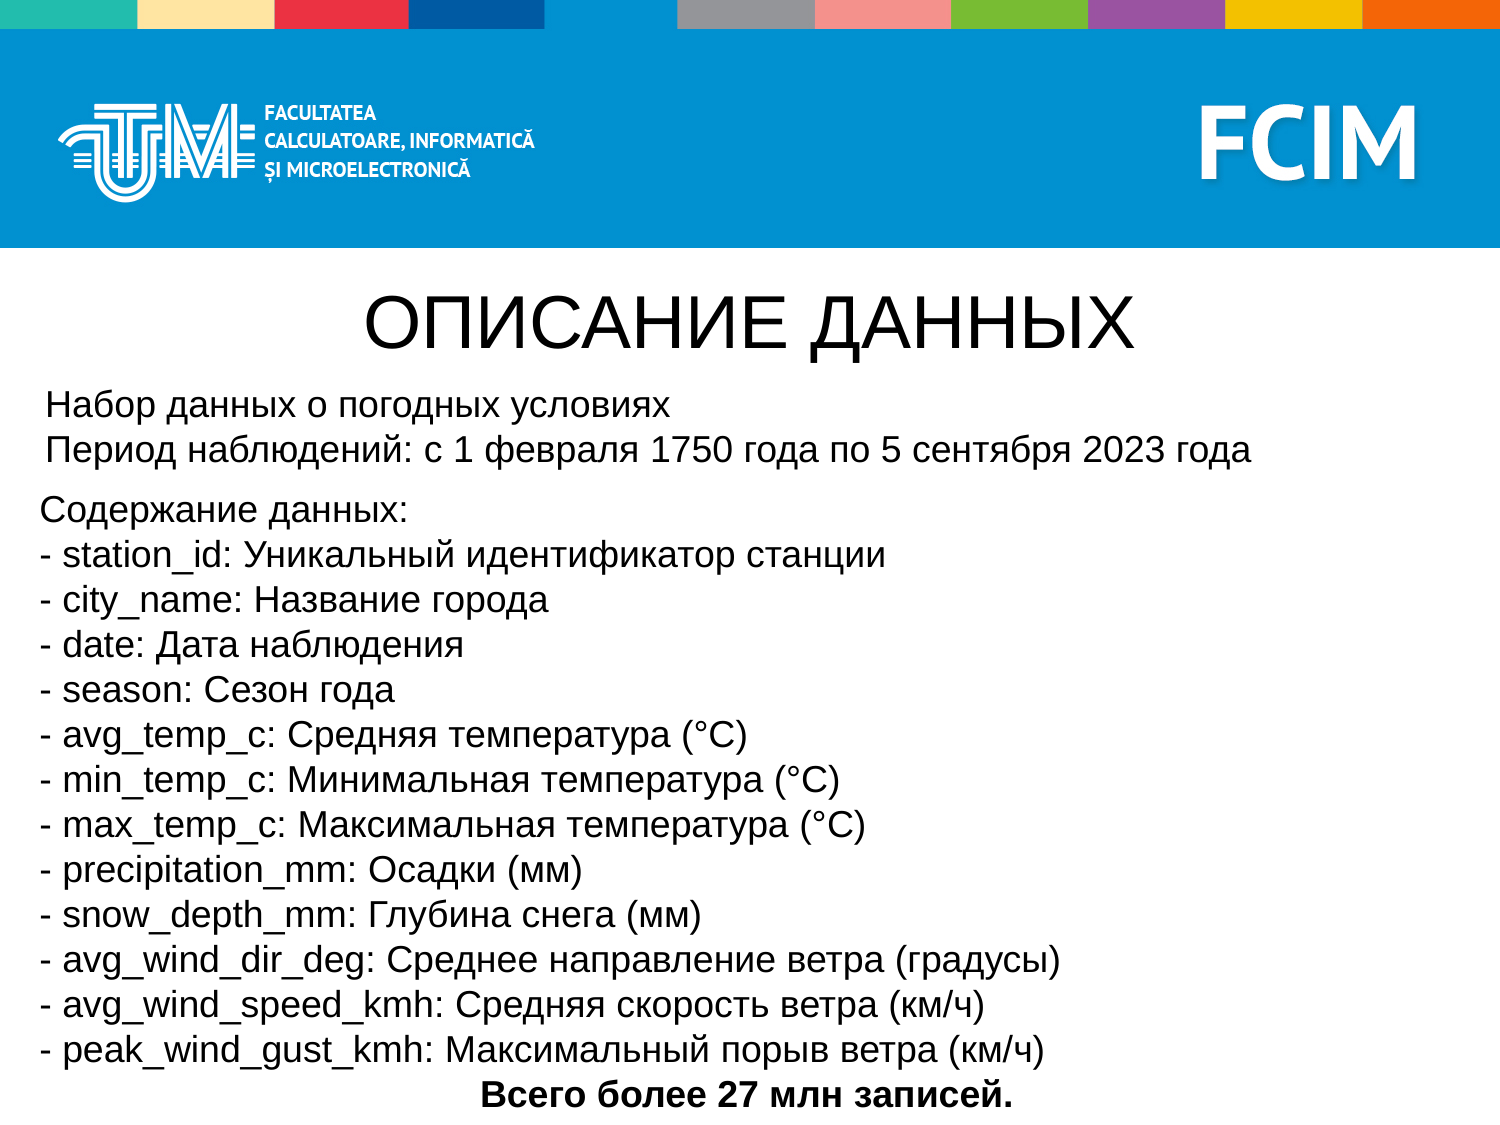

ОПИСАНИЕ ДАННЫХ
Набор данных о погодных условиях
Период наблюдений: с 1 февраля 1750 года по 5 сентября 2023 года
Содержание данных:
- station_id: Уникальный идентификатор станции
- city_name: Название города
- date: Дата наблюдения
- season: Сезон года
- avg_temp_c: Средняя температура (°C)
- min_temp_c: Минимальная температура (°C)
- max_temp_c: Максимальная температура (°C)
- precipitation_mm: Осадки (мм)
- snow_depth_mm: Глубина снега (мм)
- avg_wind_dir_deg: Среднее направление ветра (градусы)
- avg_wind_speed_kmh: Средняя скорость ветра (км/ч)
- peak_wind_gust_kmh: Максимальный порыв ветра (км/ч)
Всего более 27 млн записей.